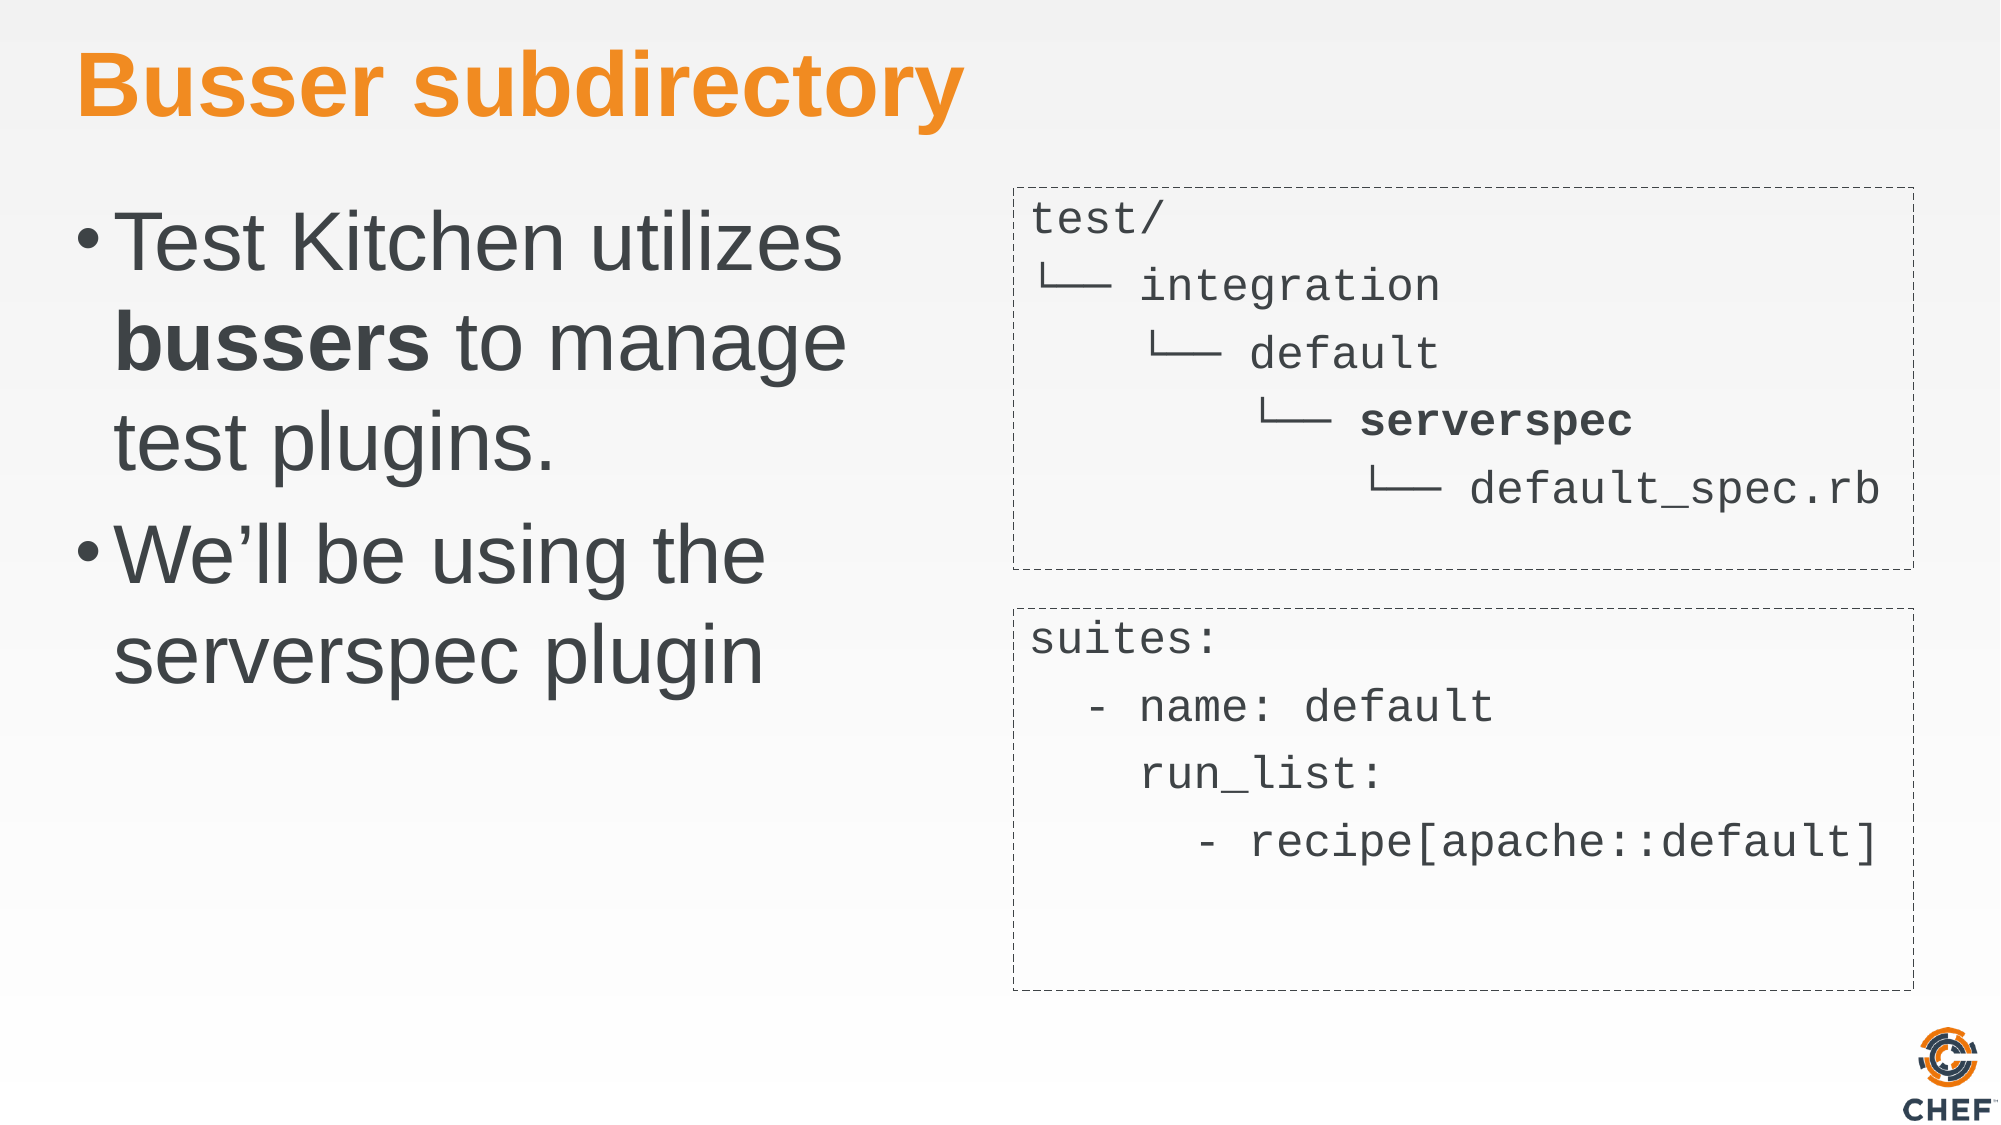

# Busser subdirectory
Test Kitchen utilizes bussers to manage test plugins.
We’ll be using the serverspec plugin
test/
└── integration
    └── default
        └── serverspec
            └── default_spec.rb

suites:
  - name: default
    run_list:
      - recipe[apache::default]